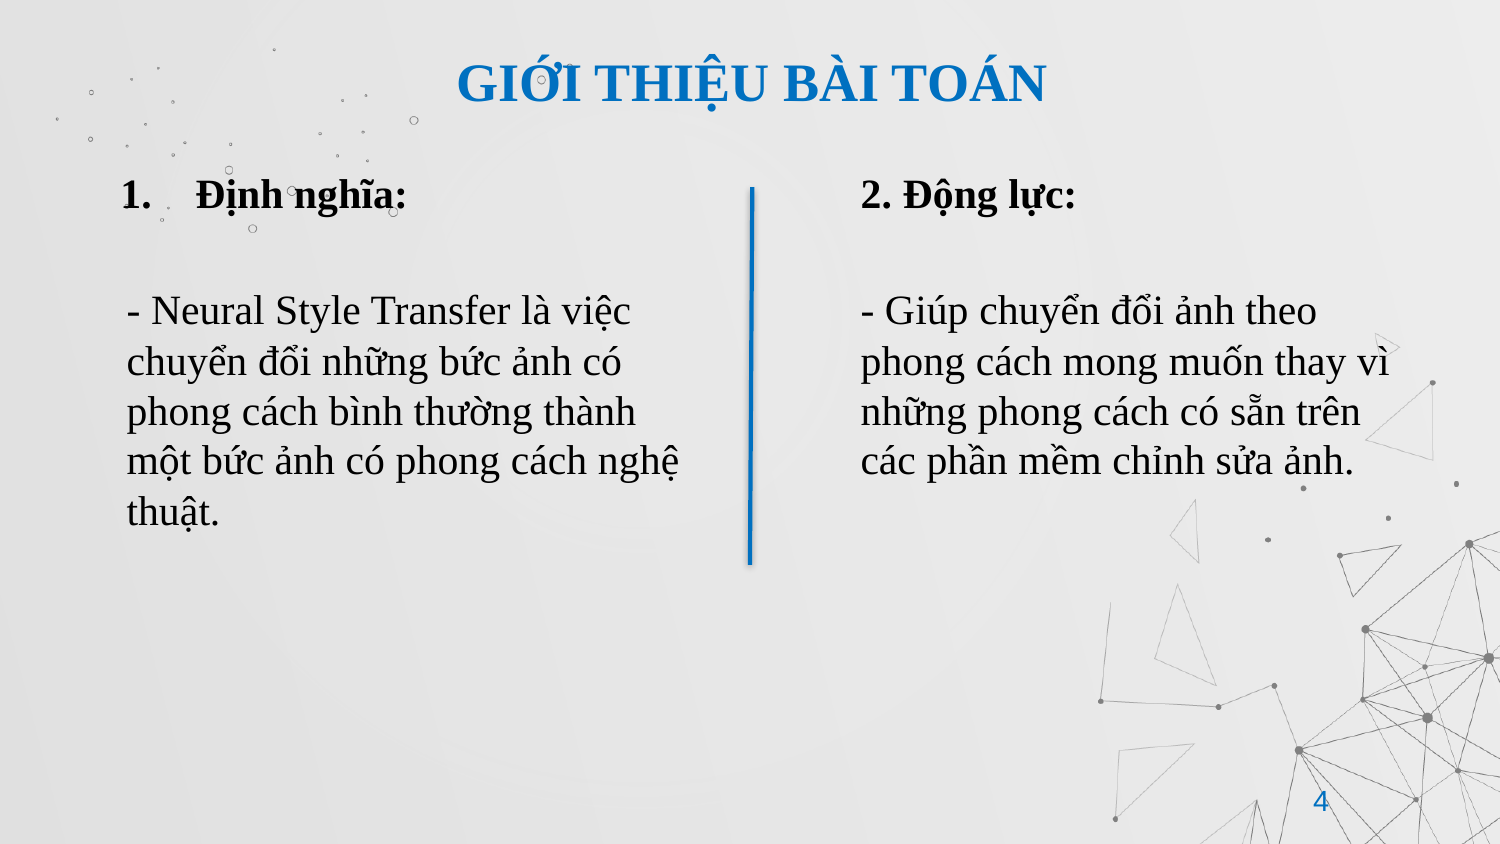

# GIỚI THIỆU BÀI TOÁN
2. Động lực:

Định nghĩa:

- Neural Style Transfer là việc chuyển đổi những bức ảnh có phong cách bình thường thành một bức ảnh có phong cách nghệ thuật.
- Giúp chuyển đổi ảnh theo phong cách mong muốn thay vì những phong cách có sẵn trên các phần mềm chỉnh sửa ảnh.
4